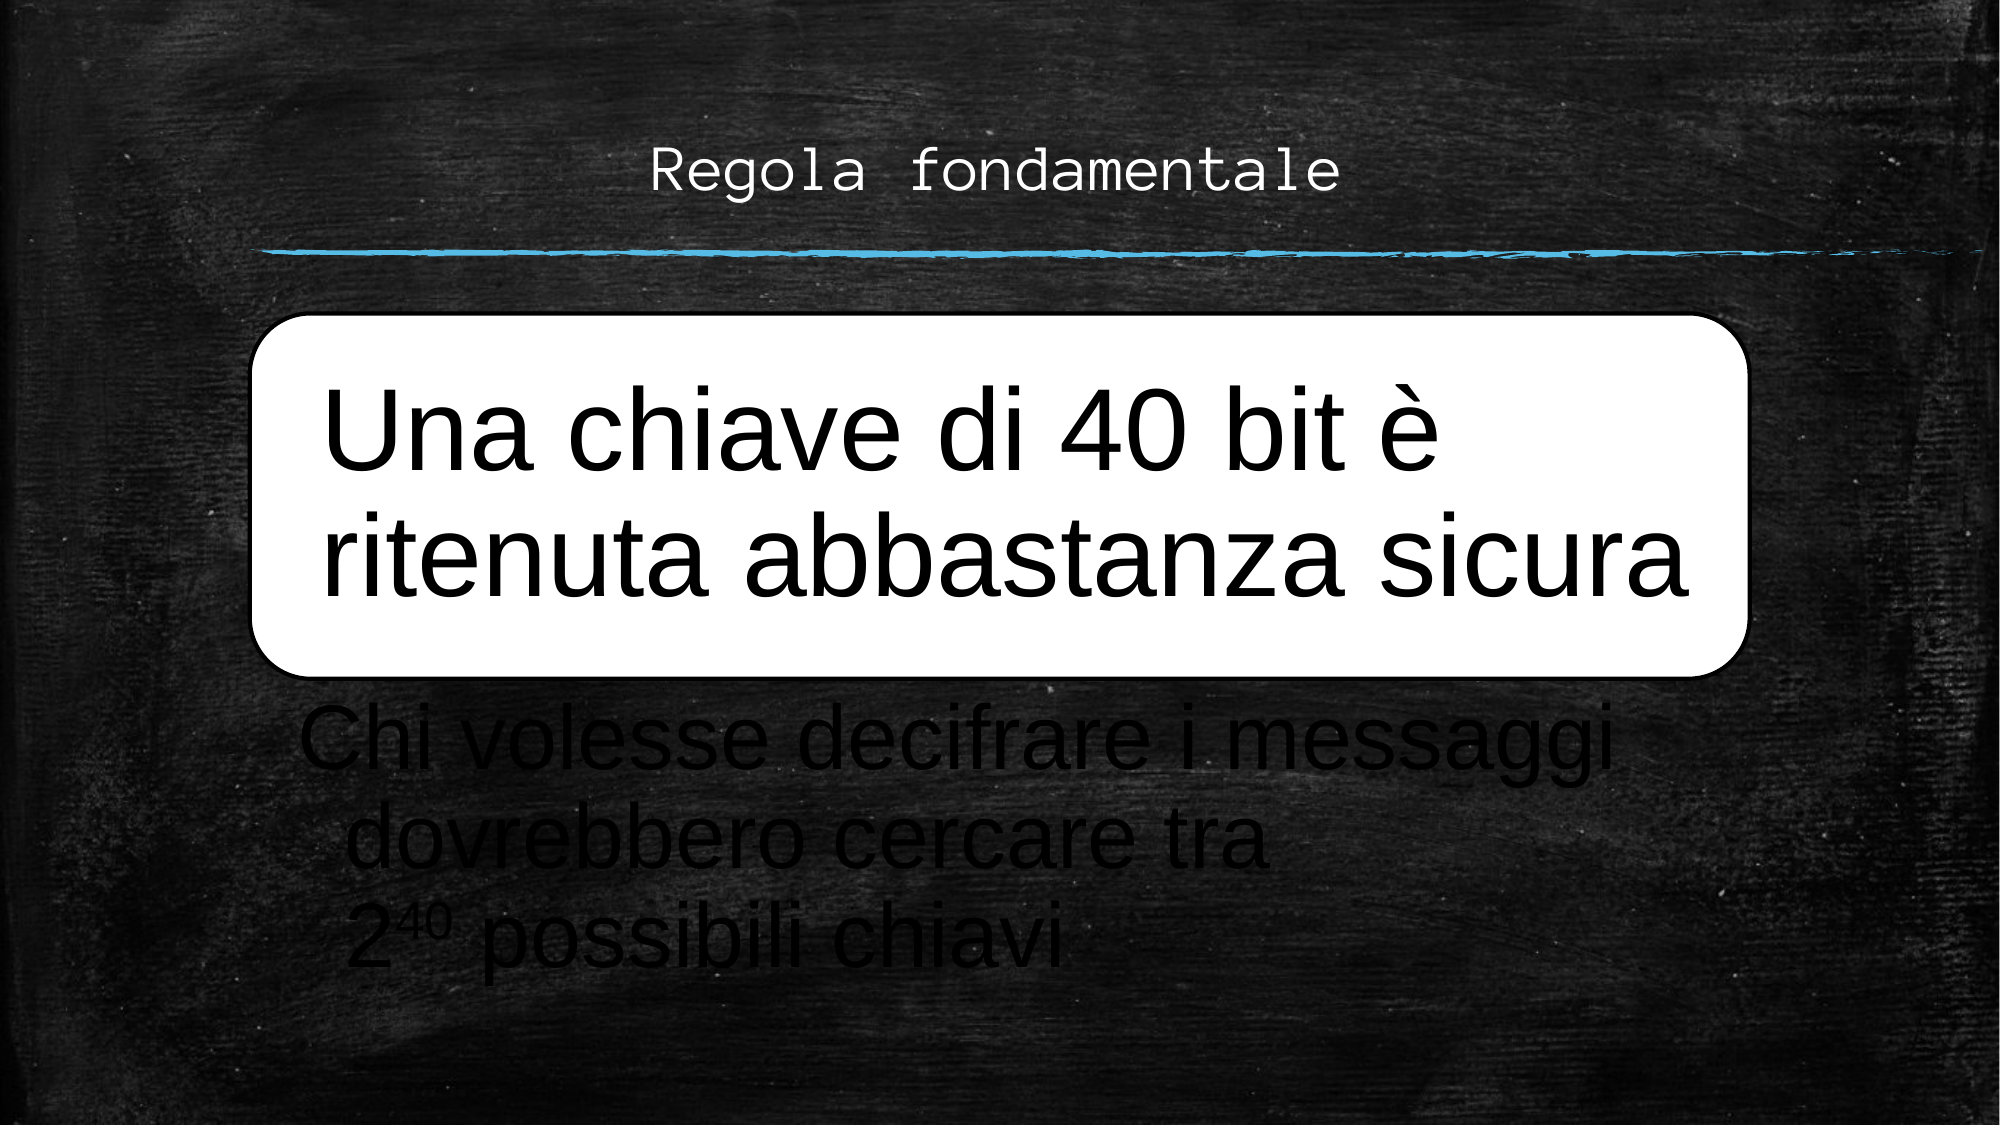

Regola fondamentale
Una chiave di 40 bit è ritenuta abbastanza sicura
Chi volesse decifrare i messaggi dovrebbero cercare tra 240 possibili chiavi